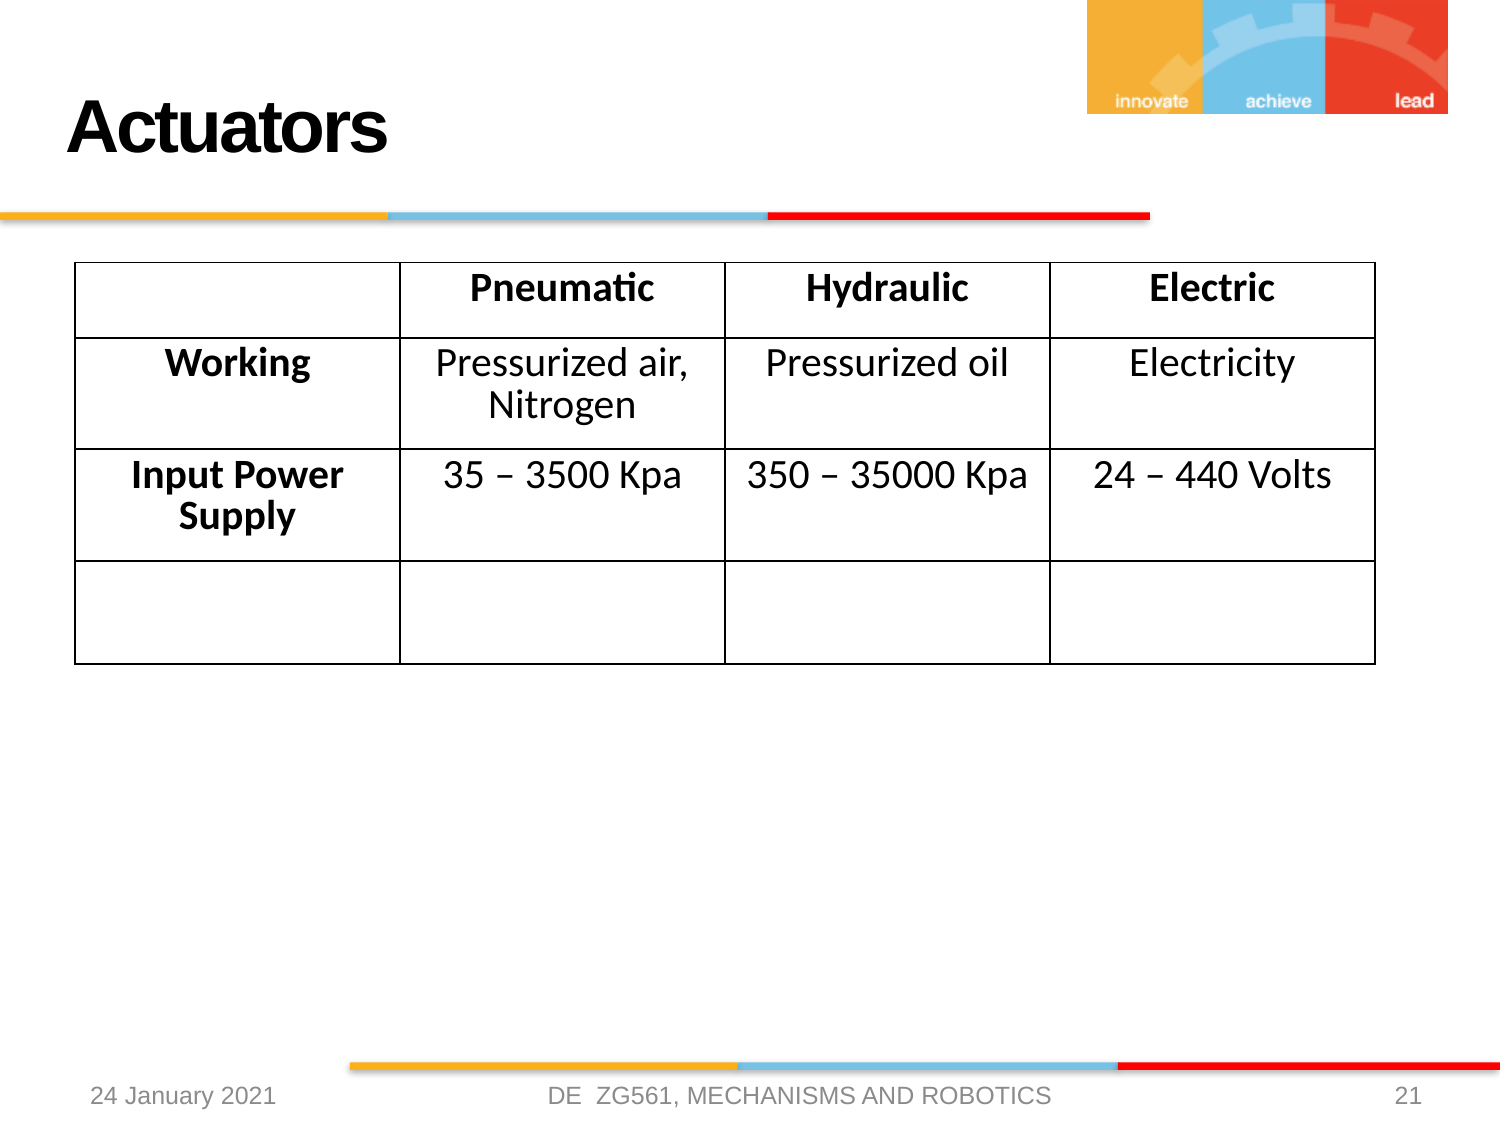

# Actuators

|  | Pneumatic | Hydraulic | Electric |
| --- | --- | --- | --- |
| Working | Pressurized air, Nitrogen | Pressurized oil | Electricity |
| Input Power Supply | 35 – 3500 Kpa | 350 – 35000 Kpa | 24 – 440 Volts |
|  |  |  |  |
DE  ZG561, MECHANISMS AND ROBOTICS
24 January 2021
21